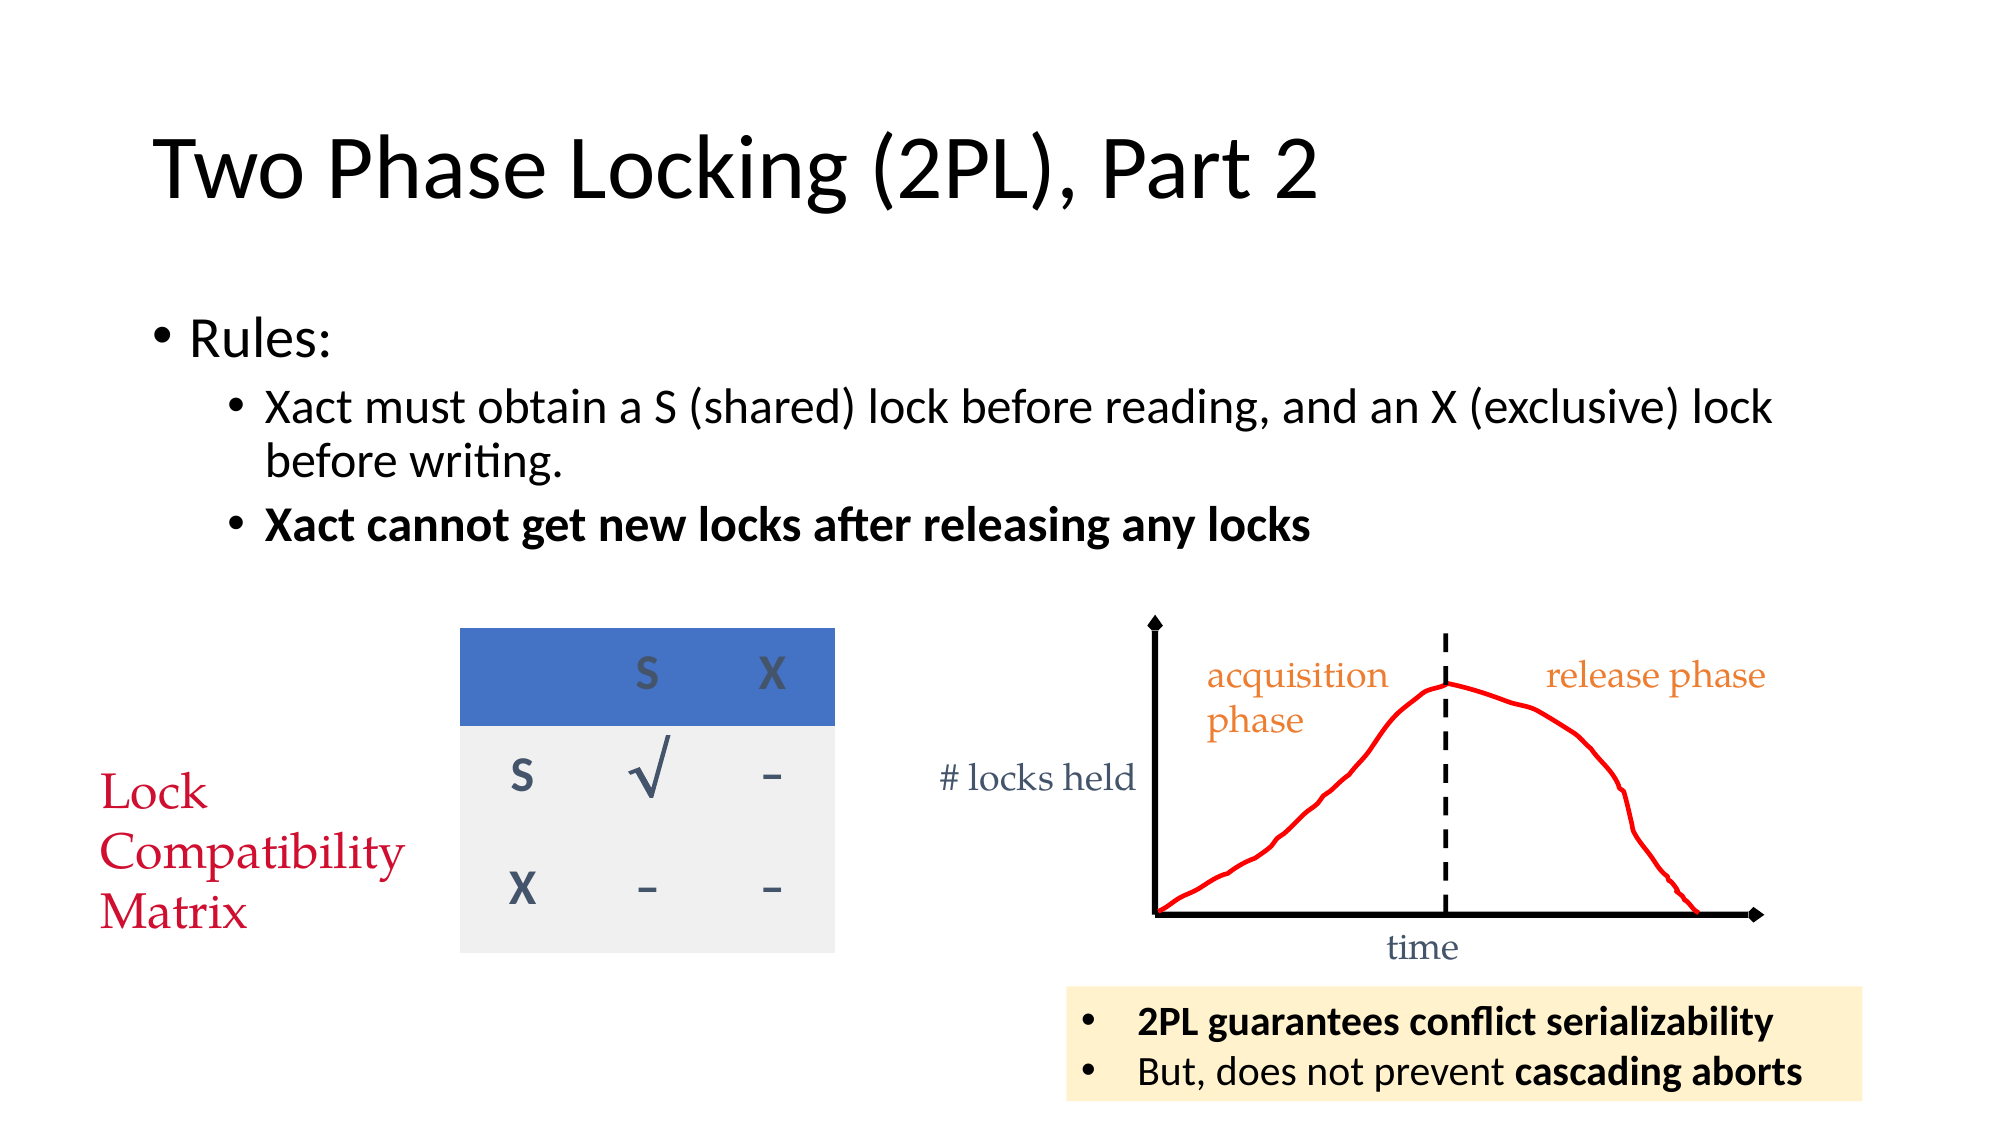

# Two Phase Locking (2PL), Part 2
Rules:
Xact must obtain a S (shared) lock before reading, and an X (exclusive) lock before writing.
Xact cannot get new locks after releasing any locks

acquisition phase
release phase

# locks held

time
|  | S | X |
| --- | --- | --- |
| S | √ | – |
| X | – | – |
Lock
Compatibility
Matrix
2PL guarantees conflict serializability
But, does not prevent cascading aborts
69